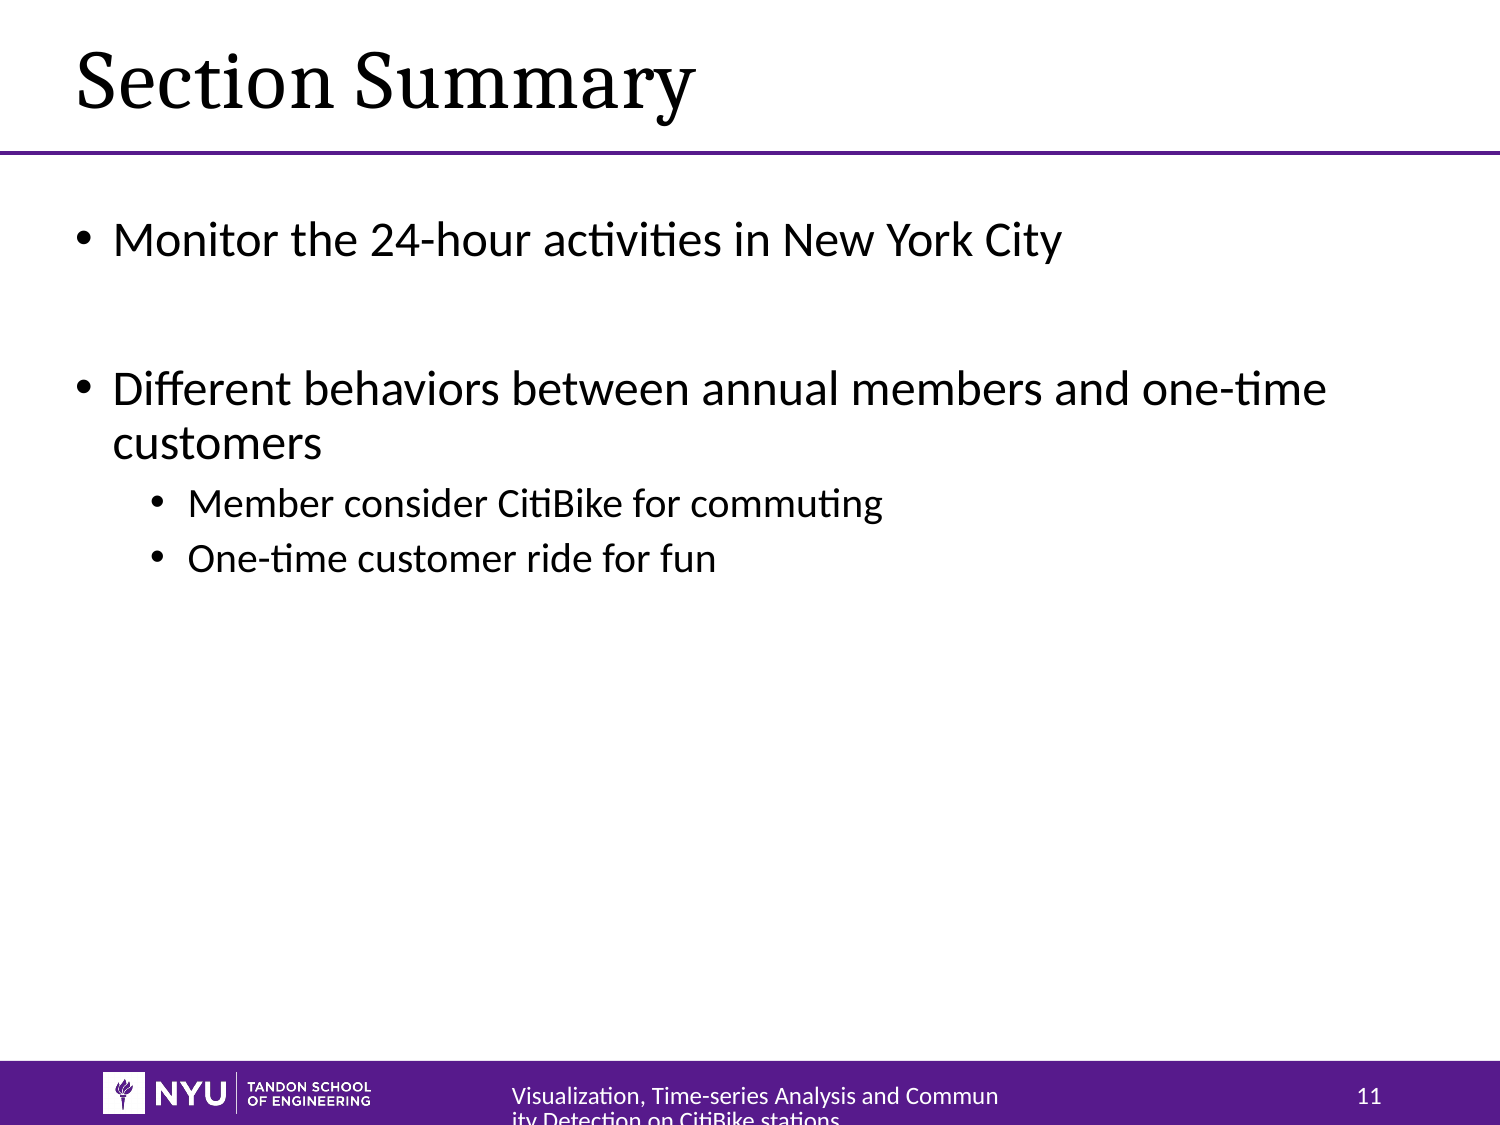

# Section Summary
Monitor the 24-hour activities in New York City

Different behaviors between annual members and one-time customers
Member consider CitiBike for commuting
One-time customer ride for fun

Visualization, Time-series Analysis and Community Detection on CitiBike stations
11